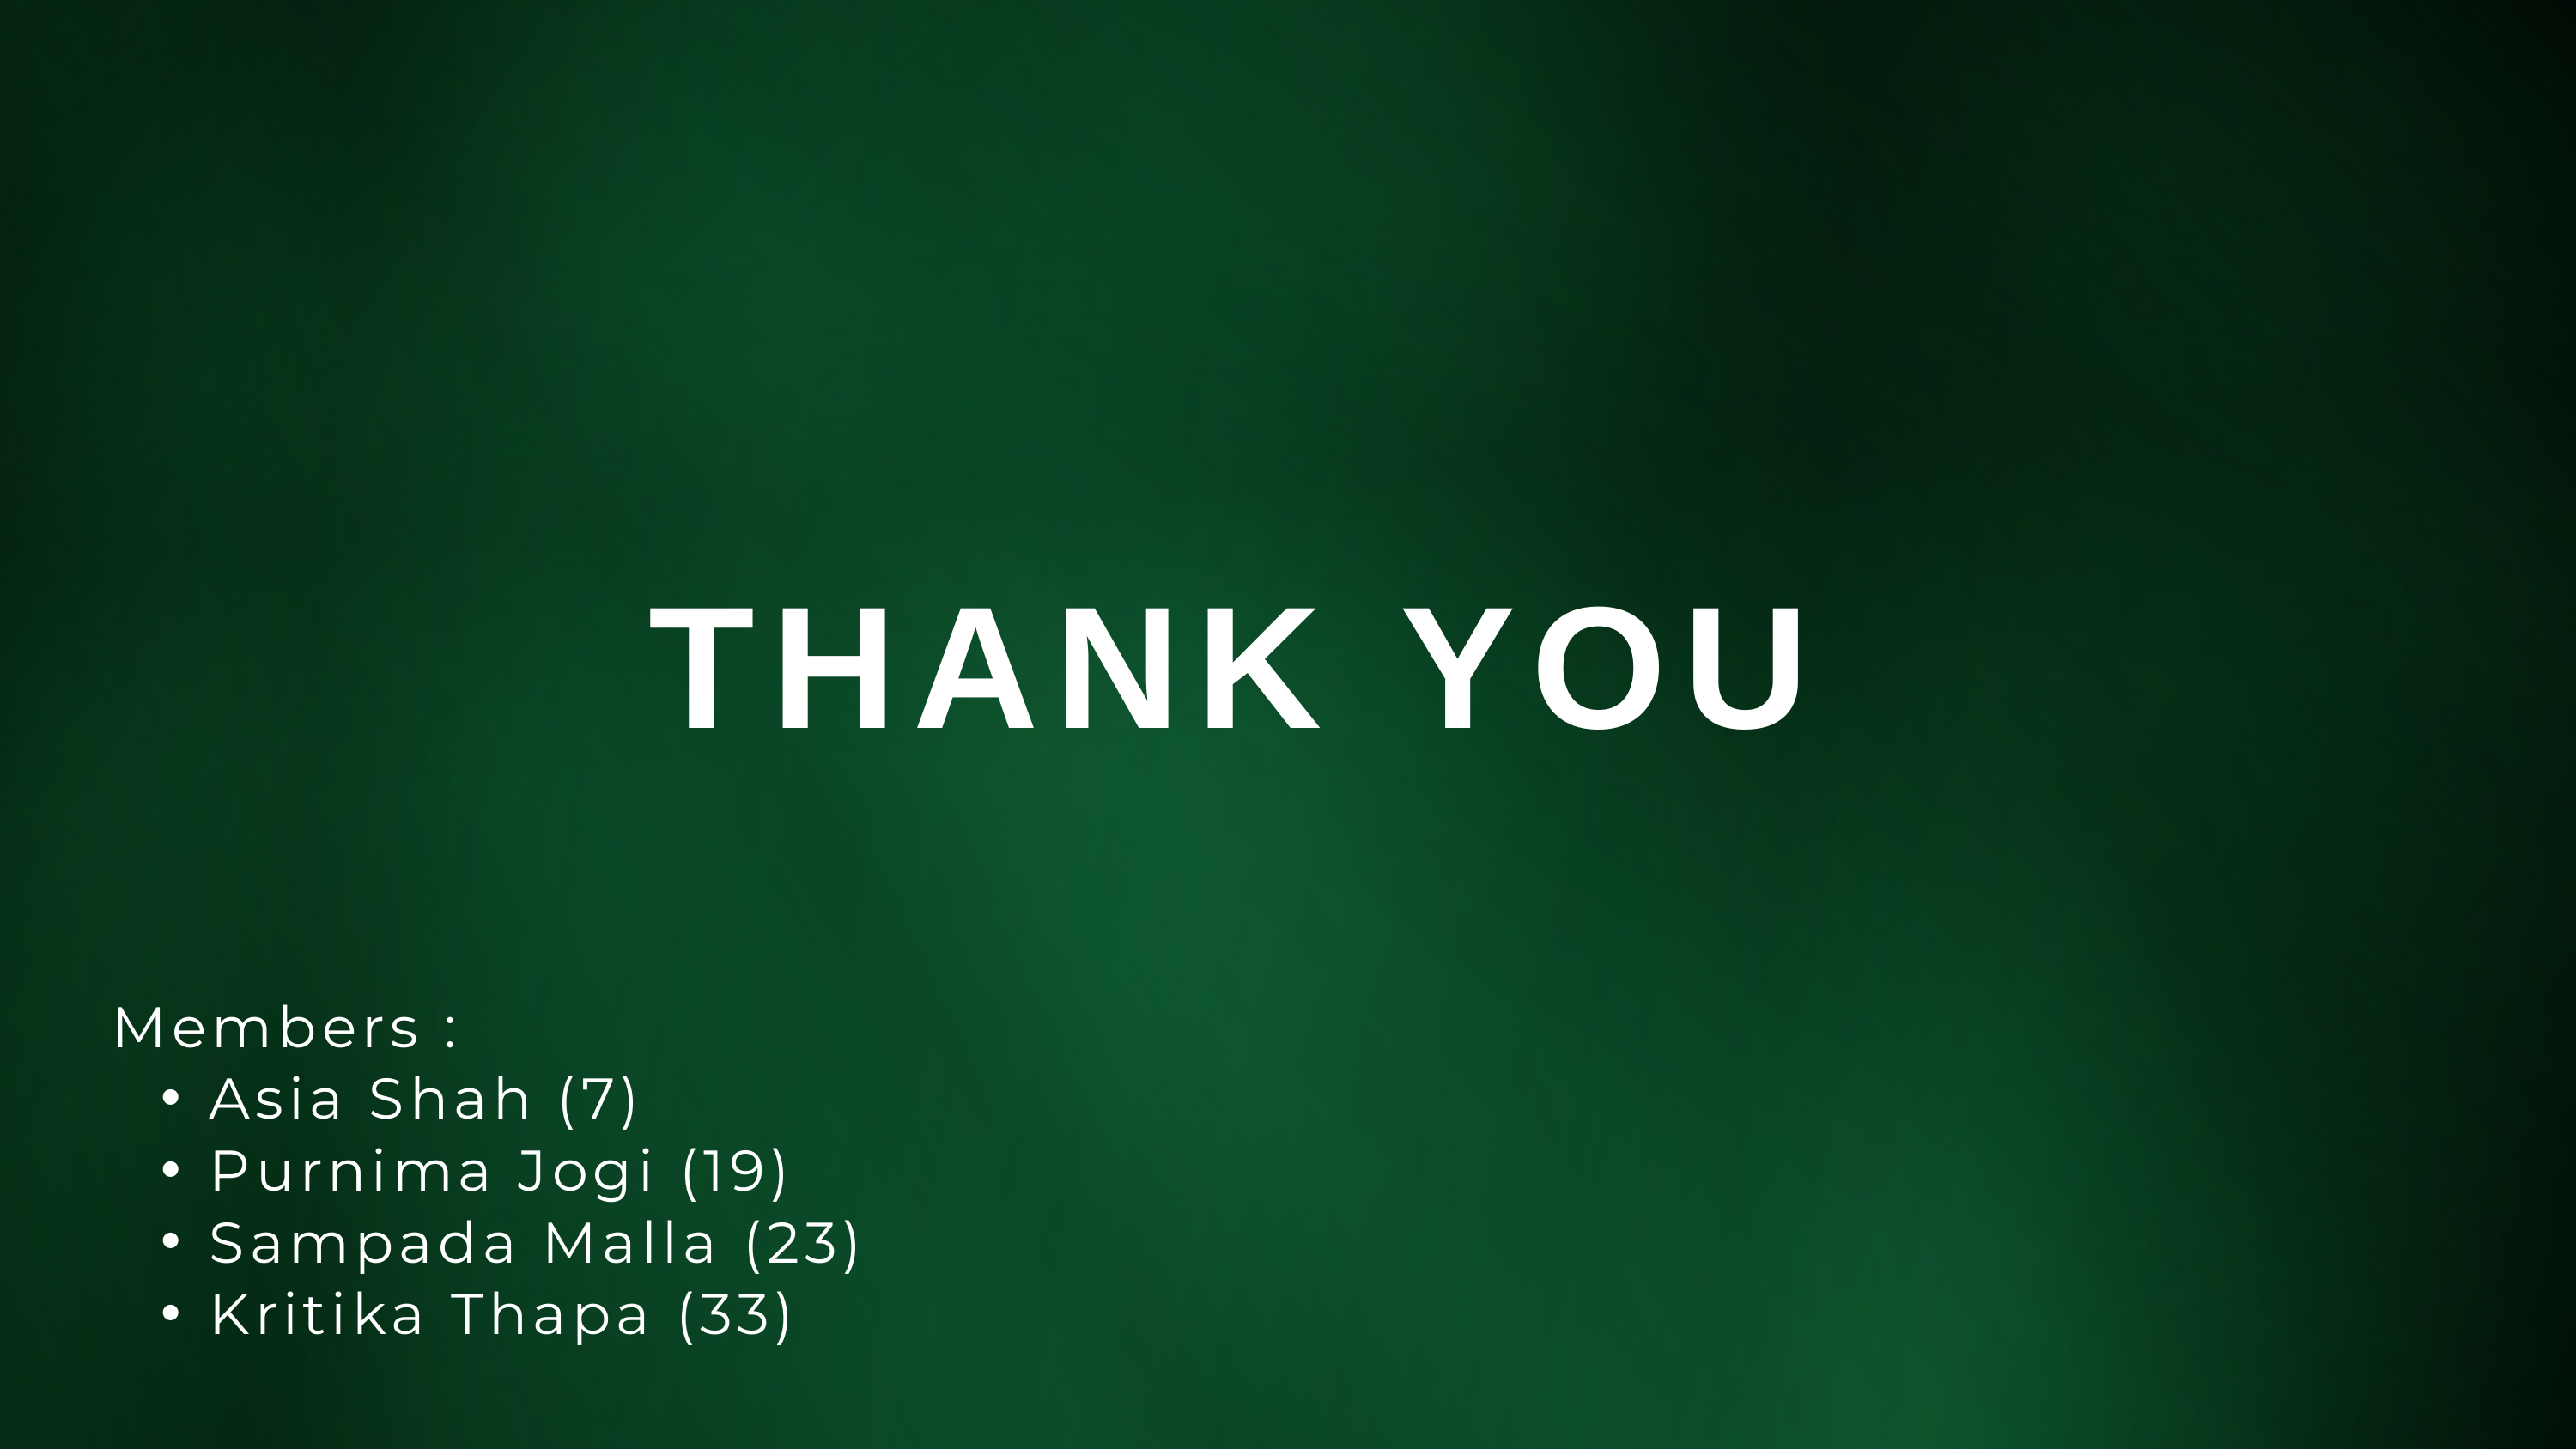

THANK YOU
Members :
Asia Shah (7)
Purnima Jogi (19)
Sampada Malla (23)
Kritika Thapa (33)